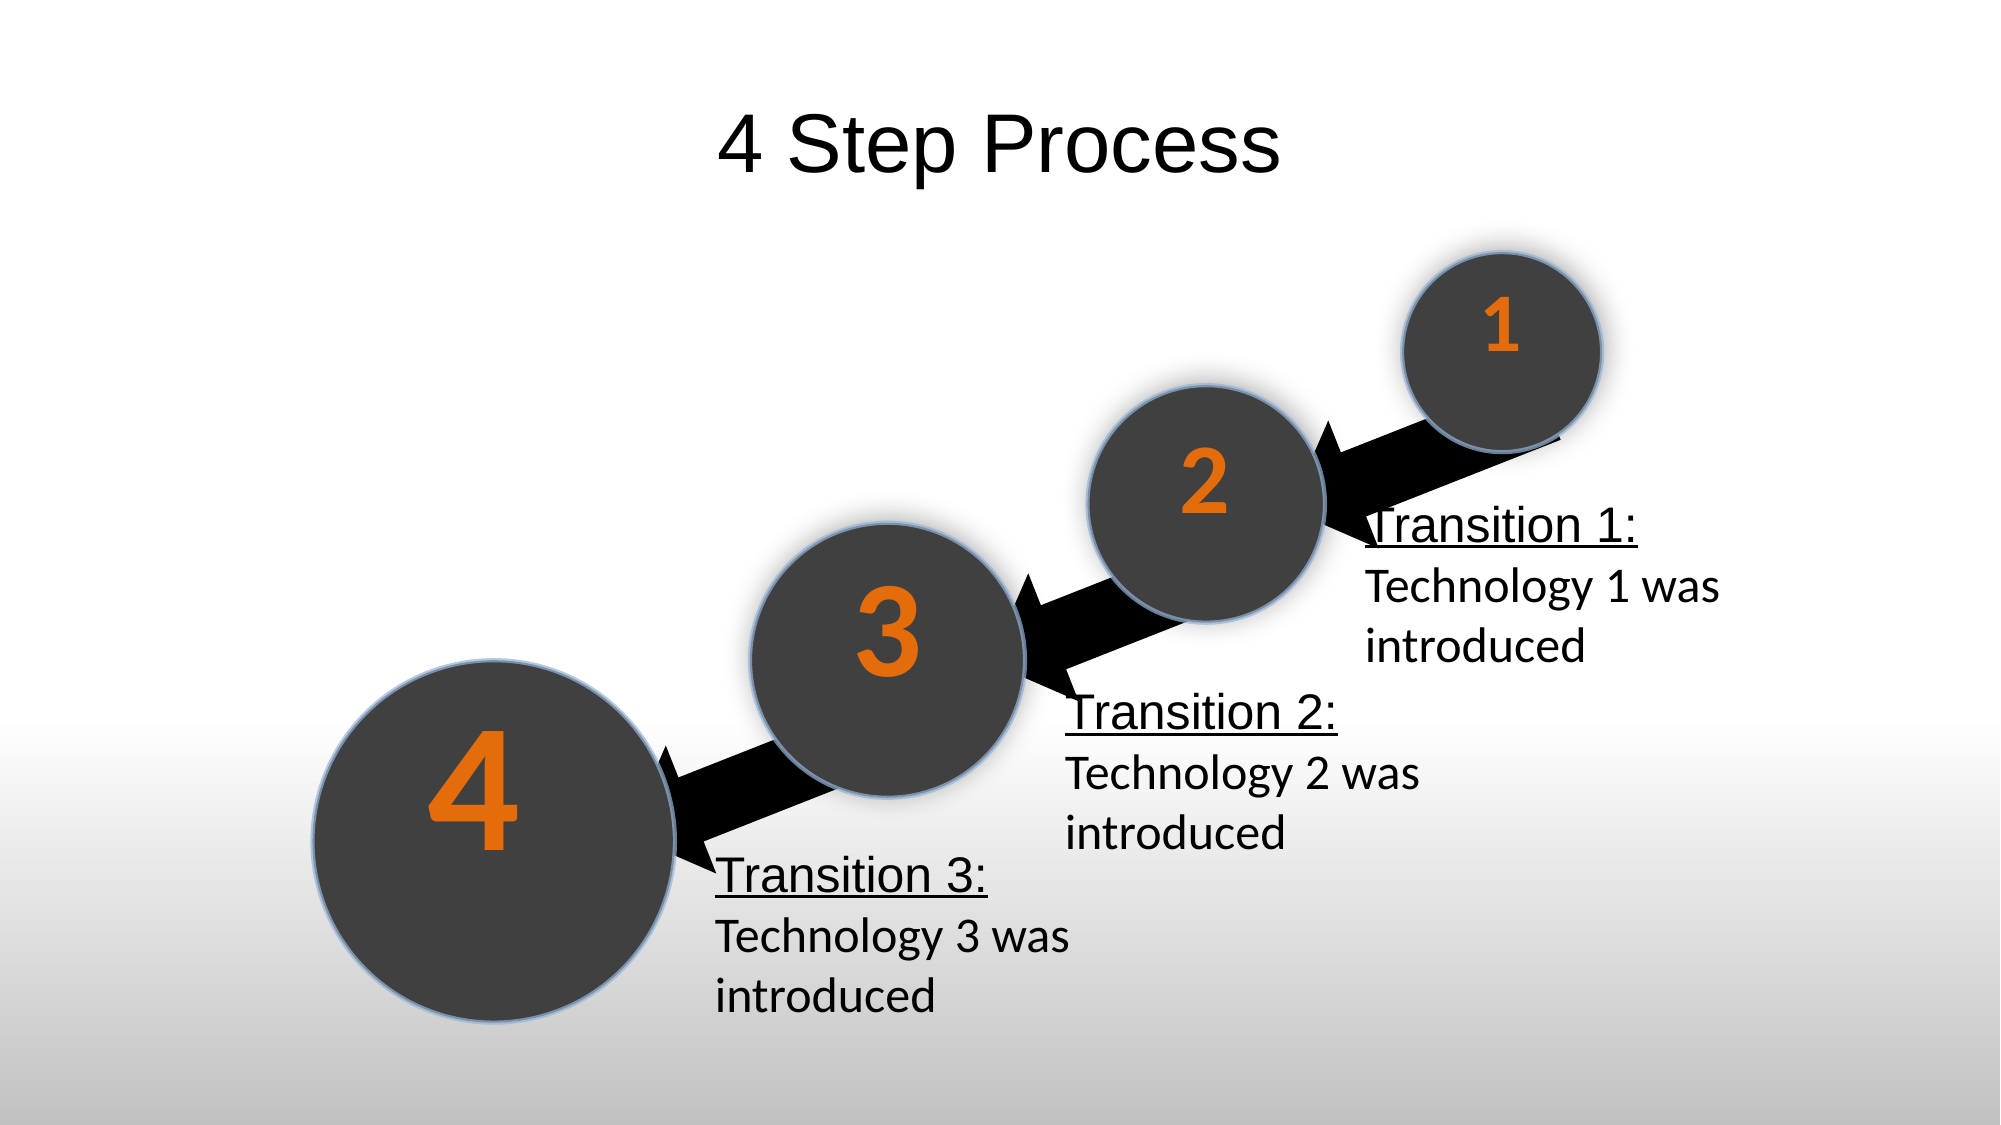

# 4 Step Process

1

2

Transition 1:
Technology 1 was introduced

3

4
Transition 2:
Technology 2 was introduced

Transition 3:
Technology 3 was introduced